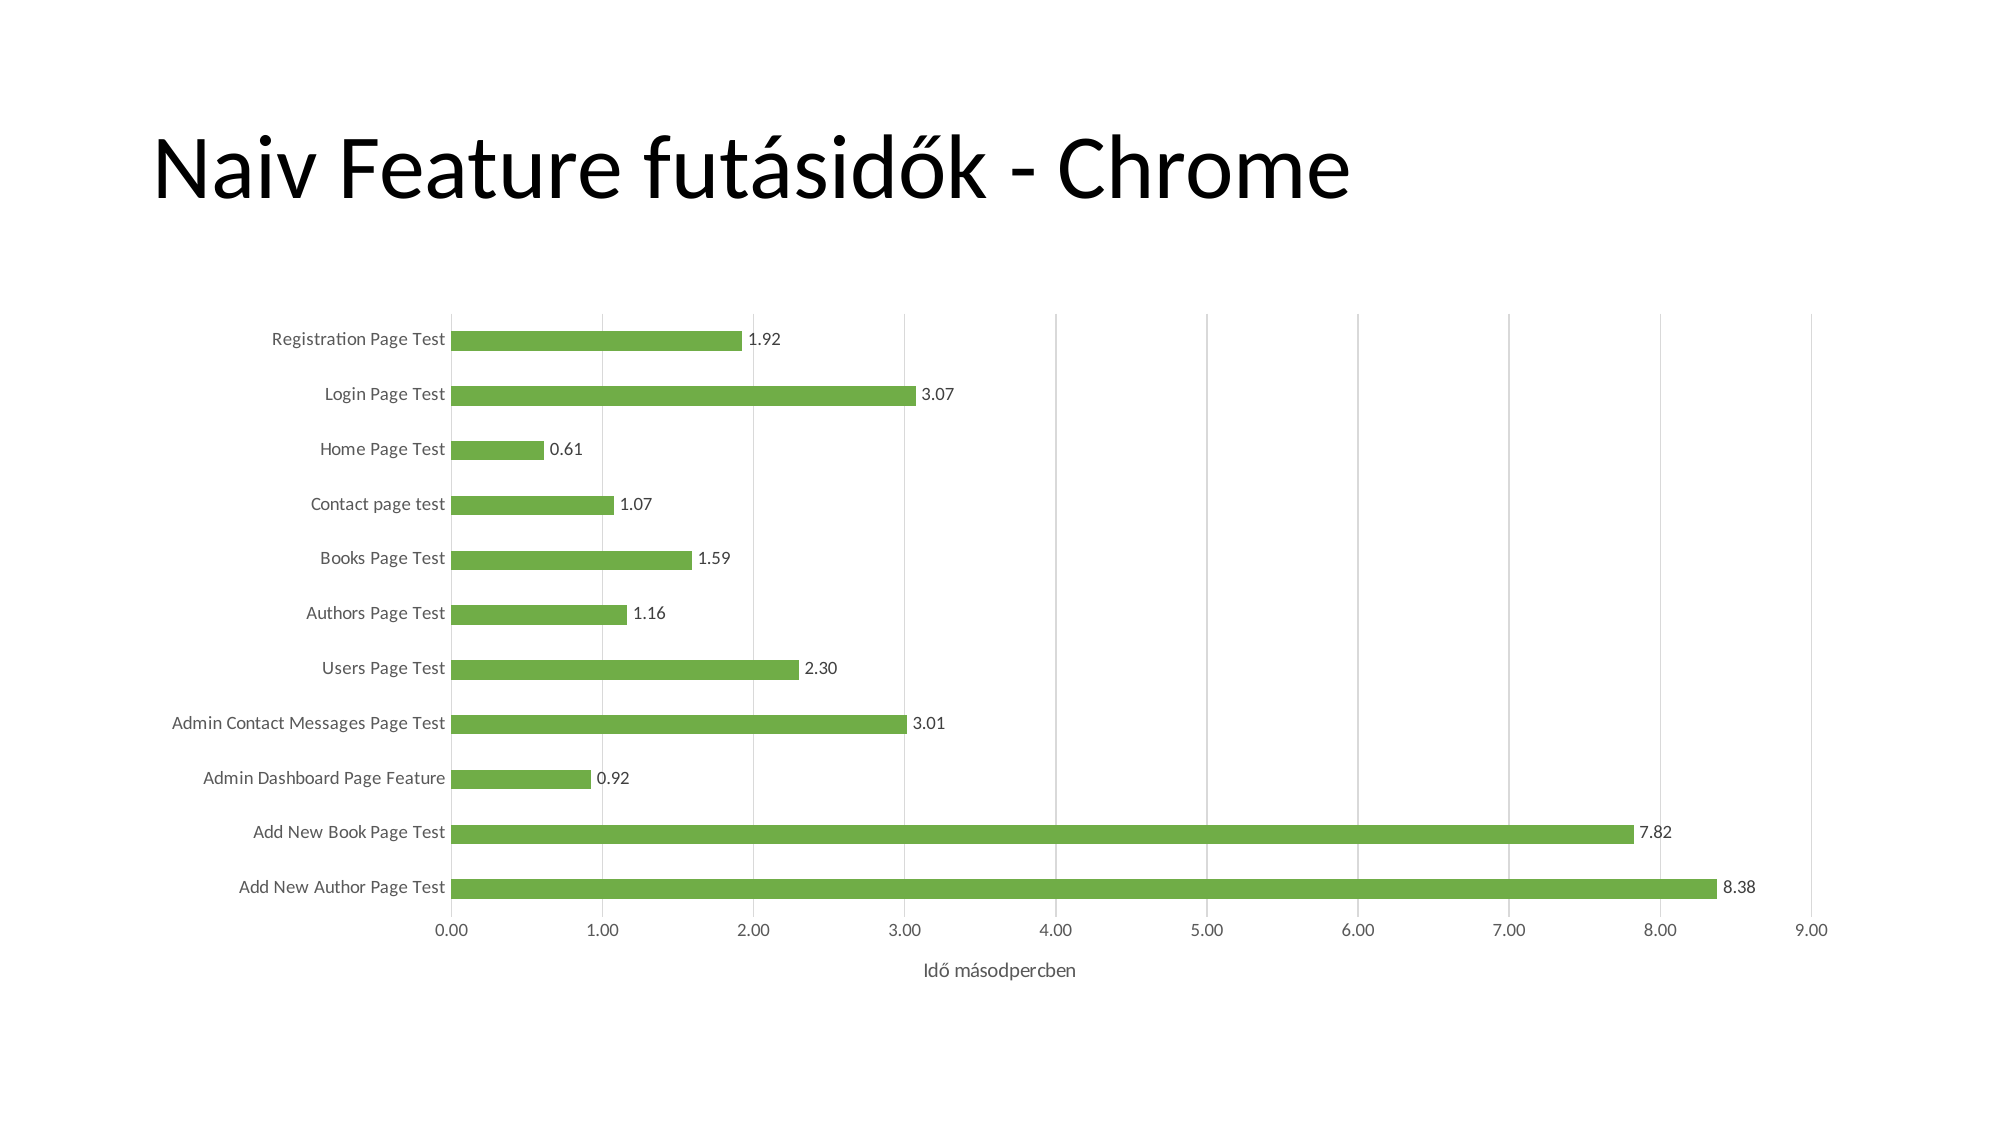

# Naiv Feature futásidők - Chrome

### Chart

| Category |  |
|---|---|
| Add New Author Page Test | 8.37751321 |
| Add New Book Page Test | 7.82306105999999 |
| Admin Dashboard Page Feature | 0.923652424 |
| Admin Contact Messages Page Test | 3.012654655 |
| Users Page Test | 2.298627355 |
| Authors Page Test | 1.16331592 |
| Books Page Test | 1.58954366 |
| Contact page test | 1.0744726315 |
| Home Page Test | 0.613848994499999 |
| Login Page Test | 3.071581935 |
| Registration Page Test | 1.92288259499999 |